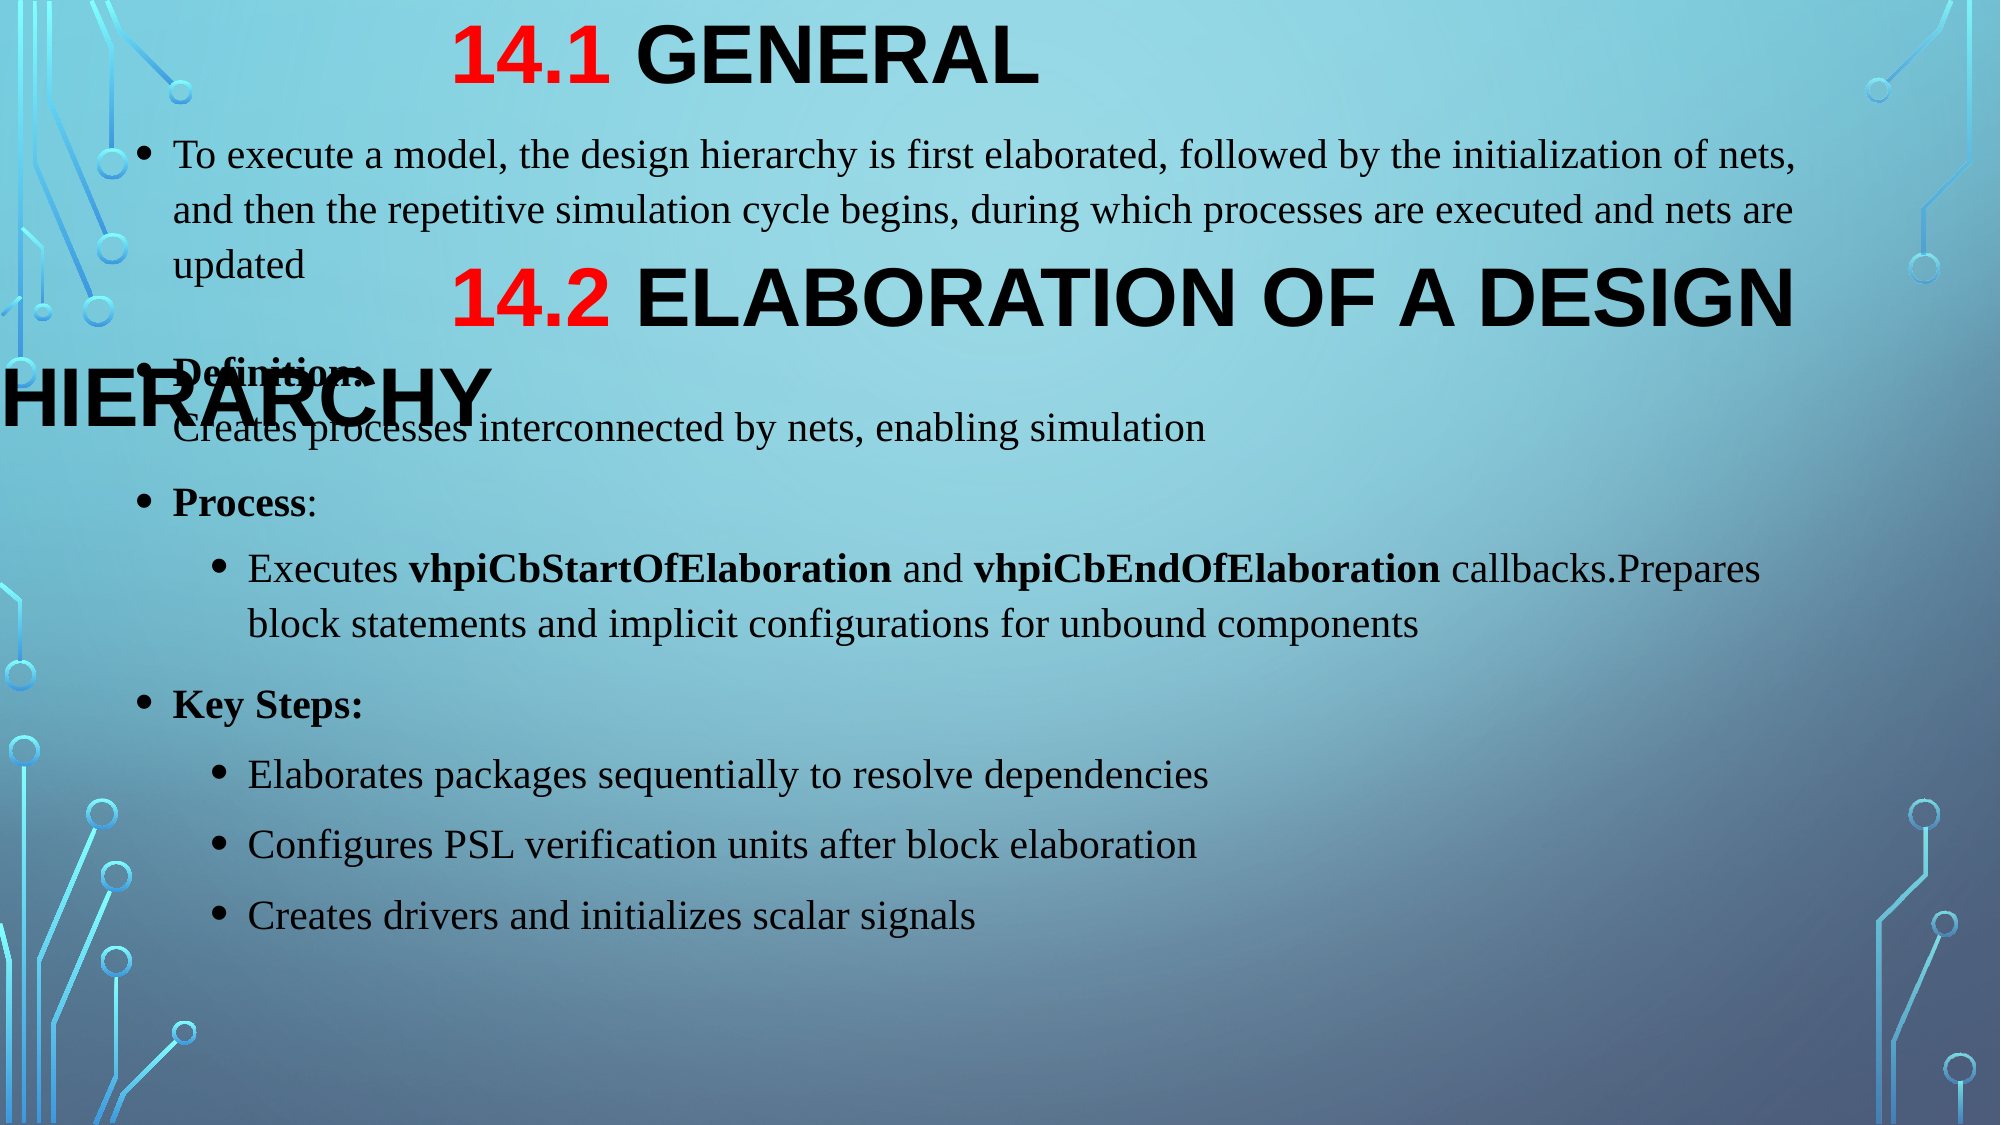

14.1 GENERAL
To execute a model, the design hierarchy is first elaborated, followed by the initialization of nets, and then the repetitive simulation cycle begins, during which processes are executed and nets are updated

			14.2 ELABORATION OF A DESIGN HIERARCHY
Definition:
Creates processes interconnected by nets, enabling simulation
Process:
Executes vhpiCbStartOfElaboration and vhpiCbEndOfElaboration callbacks.Prepares block statements and implicit configurations for unbound components
Key Steps:
Elaborates packages sequentially to resolve dependencies
Configures PSL verification units after block elaboration
Creates drivers and initializes scalar signals